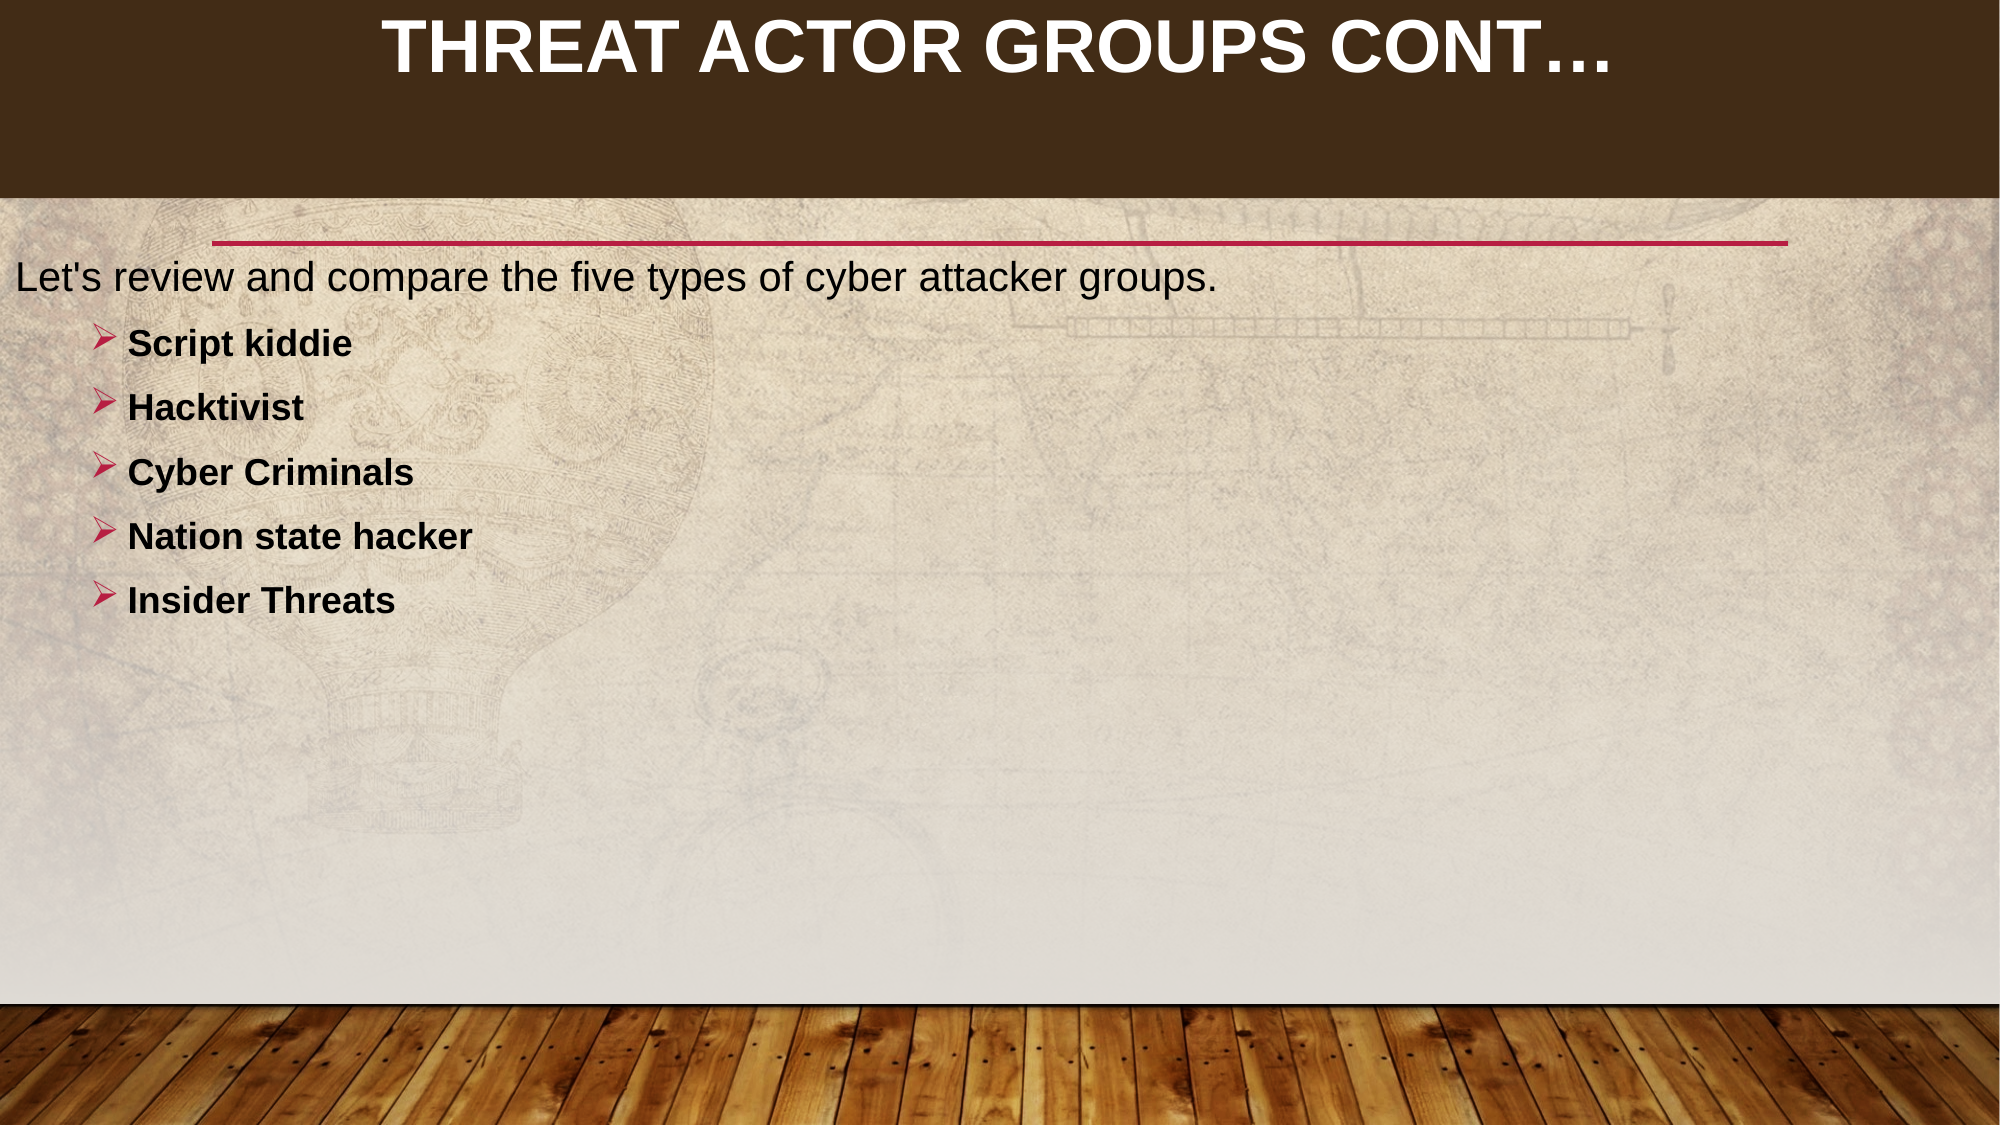

95
# Threat actor groups cont…
Let's review and compare the five types of cyber attacker groups.
Script kiddie
Hacktivist
Cyber Criminals
Nation state hacker
Insider Threats